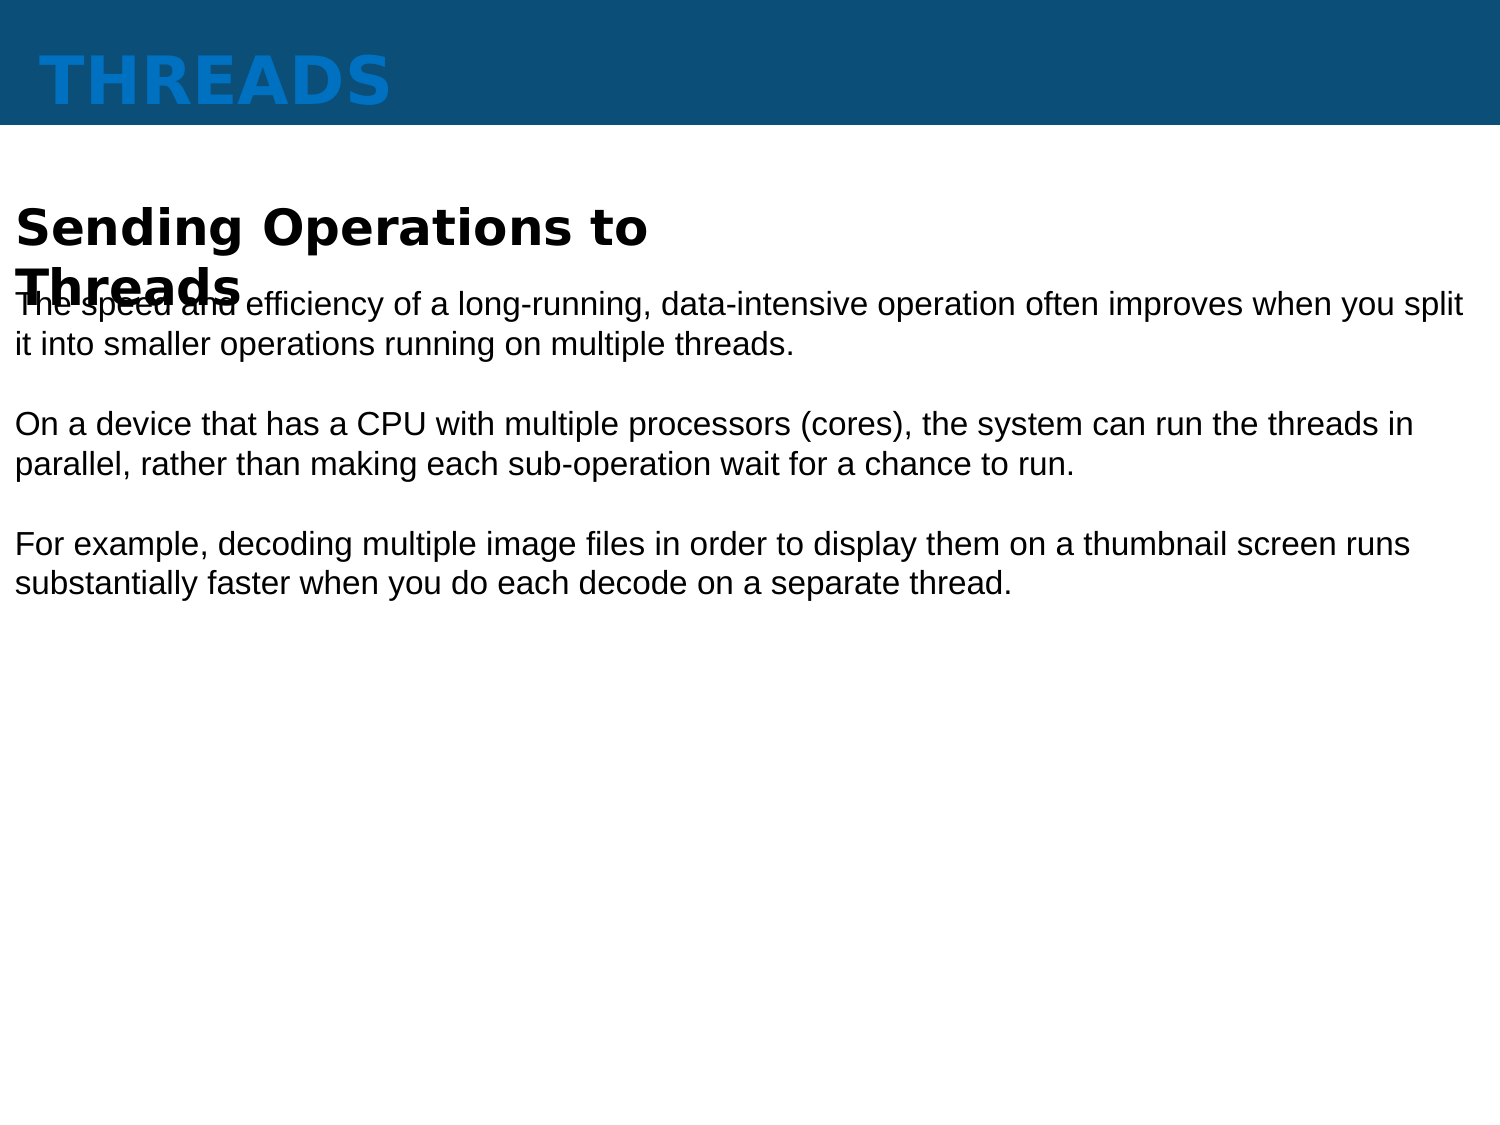

# THREADS
Sending Operations to Threads
The speed and efficiency of a long-running, data-intensive operation often improves when you split it into smaller operations running on multiple threads.

On a device that has a CPU with multiple processors (cores), the system can run the threads in parallel, rather than making each sub-operation wait for a chance to run.

For example, decoding multiple image files in order to display them on a thumbnail screen runs substantially faster when you do each decode on a separate thread.